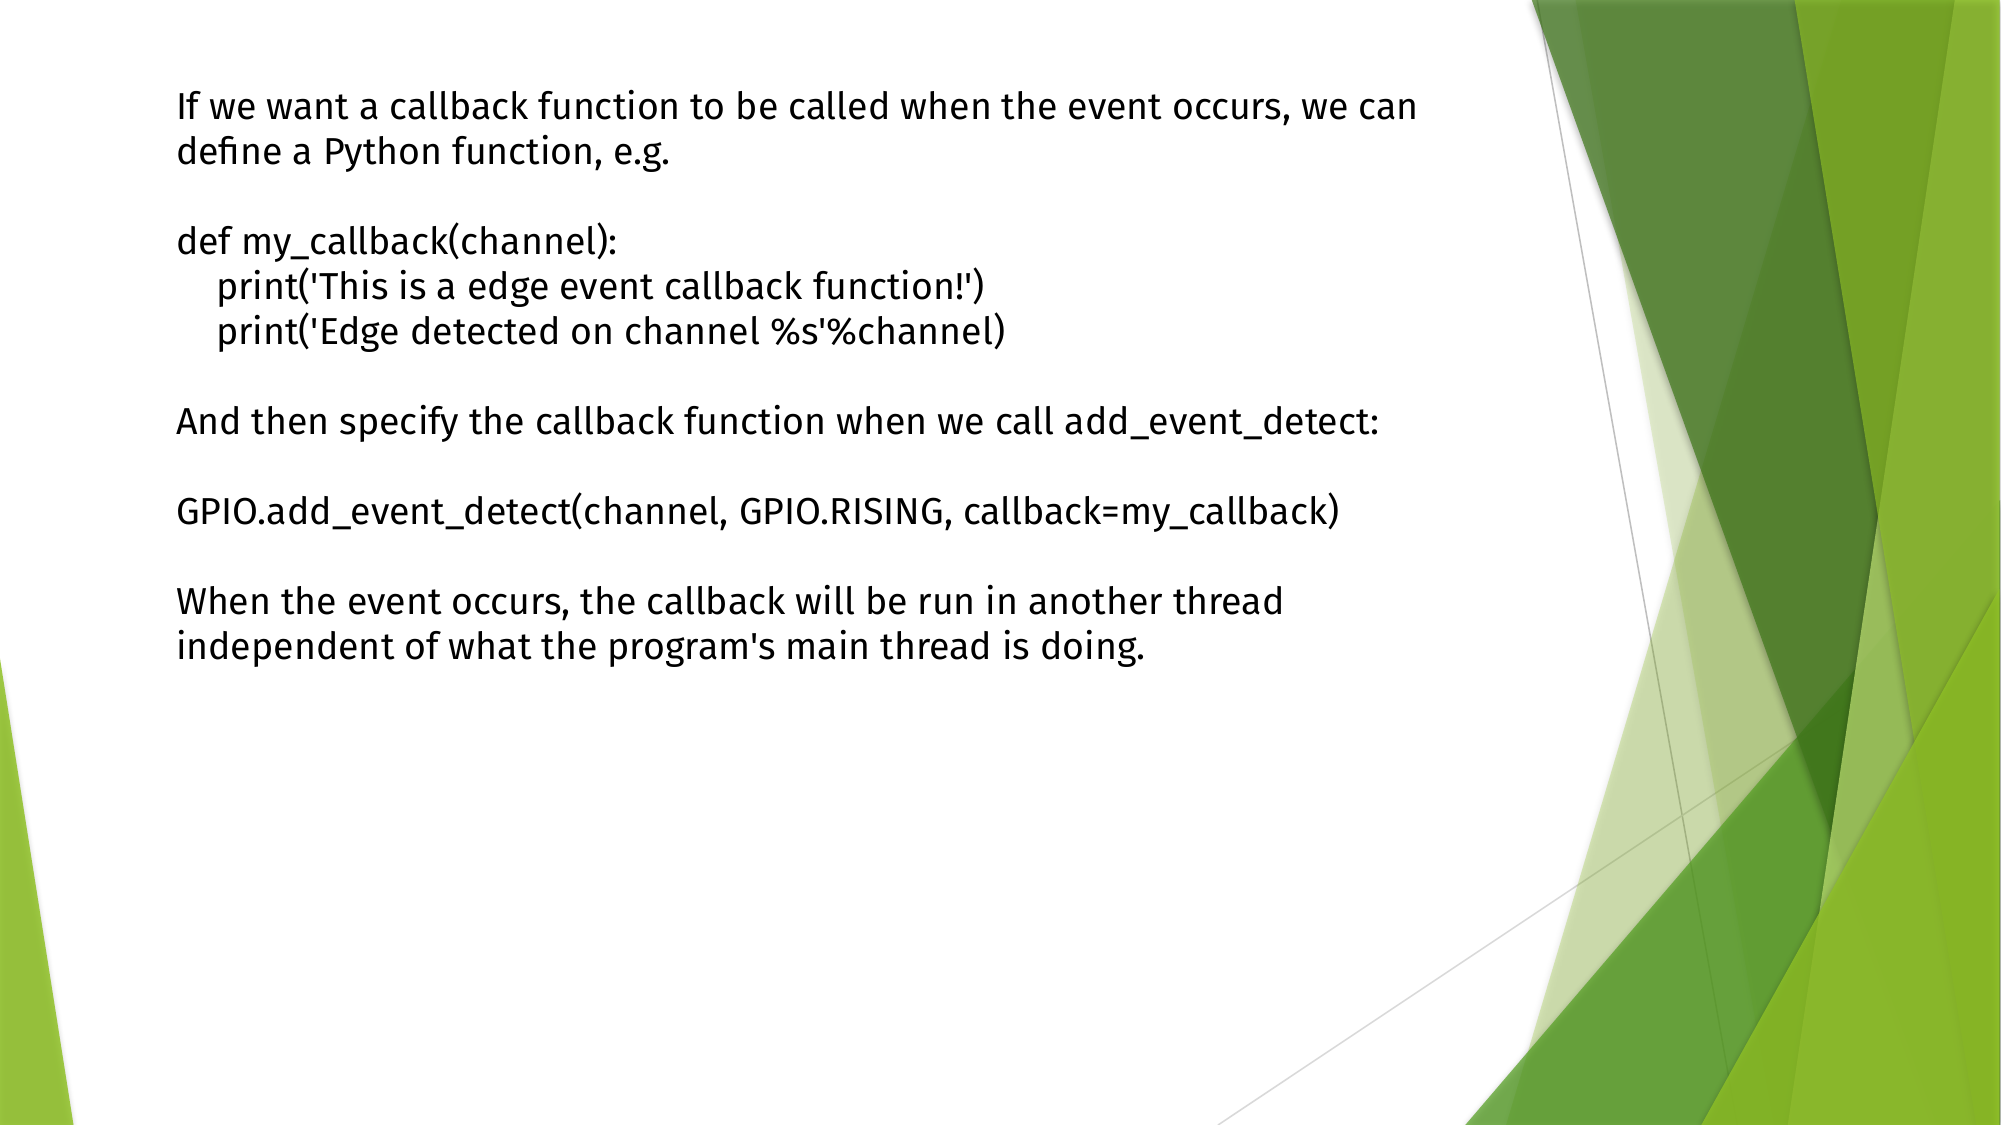

If we want a callback function to be called when the event occurs, we can define a Python function, e.g.

def my_callback(channel):
    print('This is a edge event callback function!')
    print('Edge detected on channel %s'%channel)

And then specify the callback function when we call add_event_detect:

GPIO.add_event_detect(channel, GPIO.RISING, callback=my_callback)

When the event occurs, the callback will be run in another thread independent of what the program's main thread is doing.